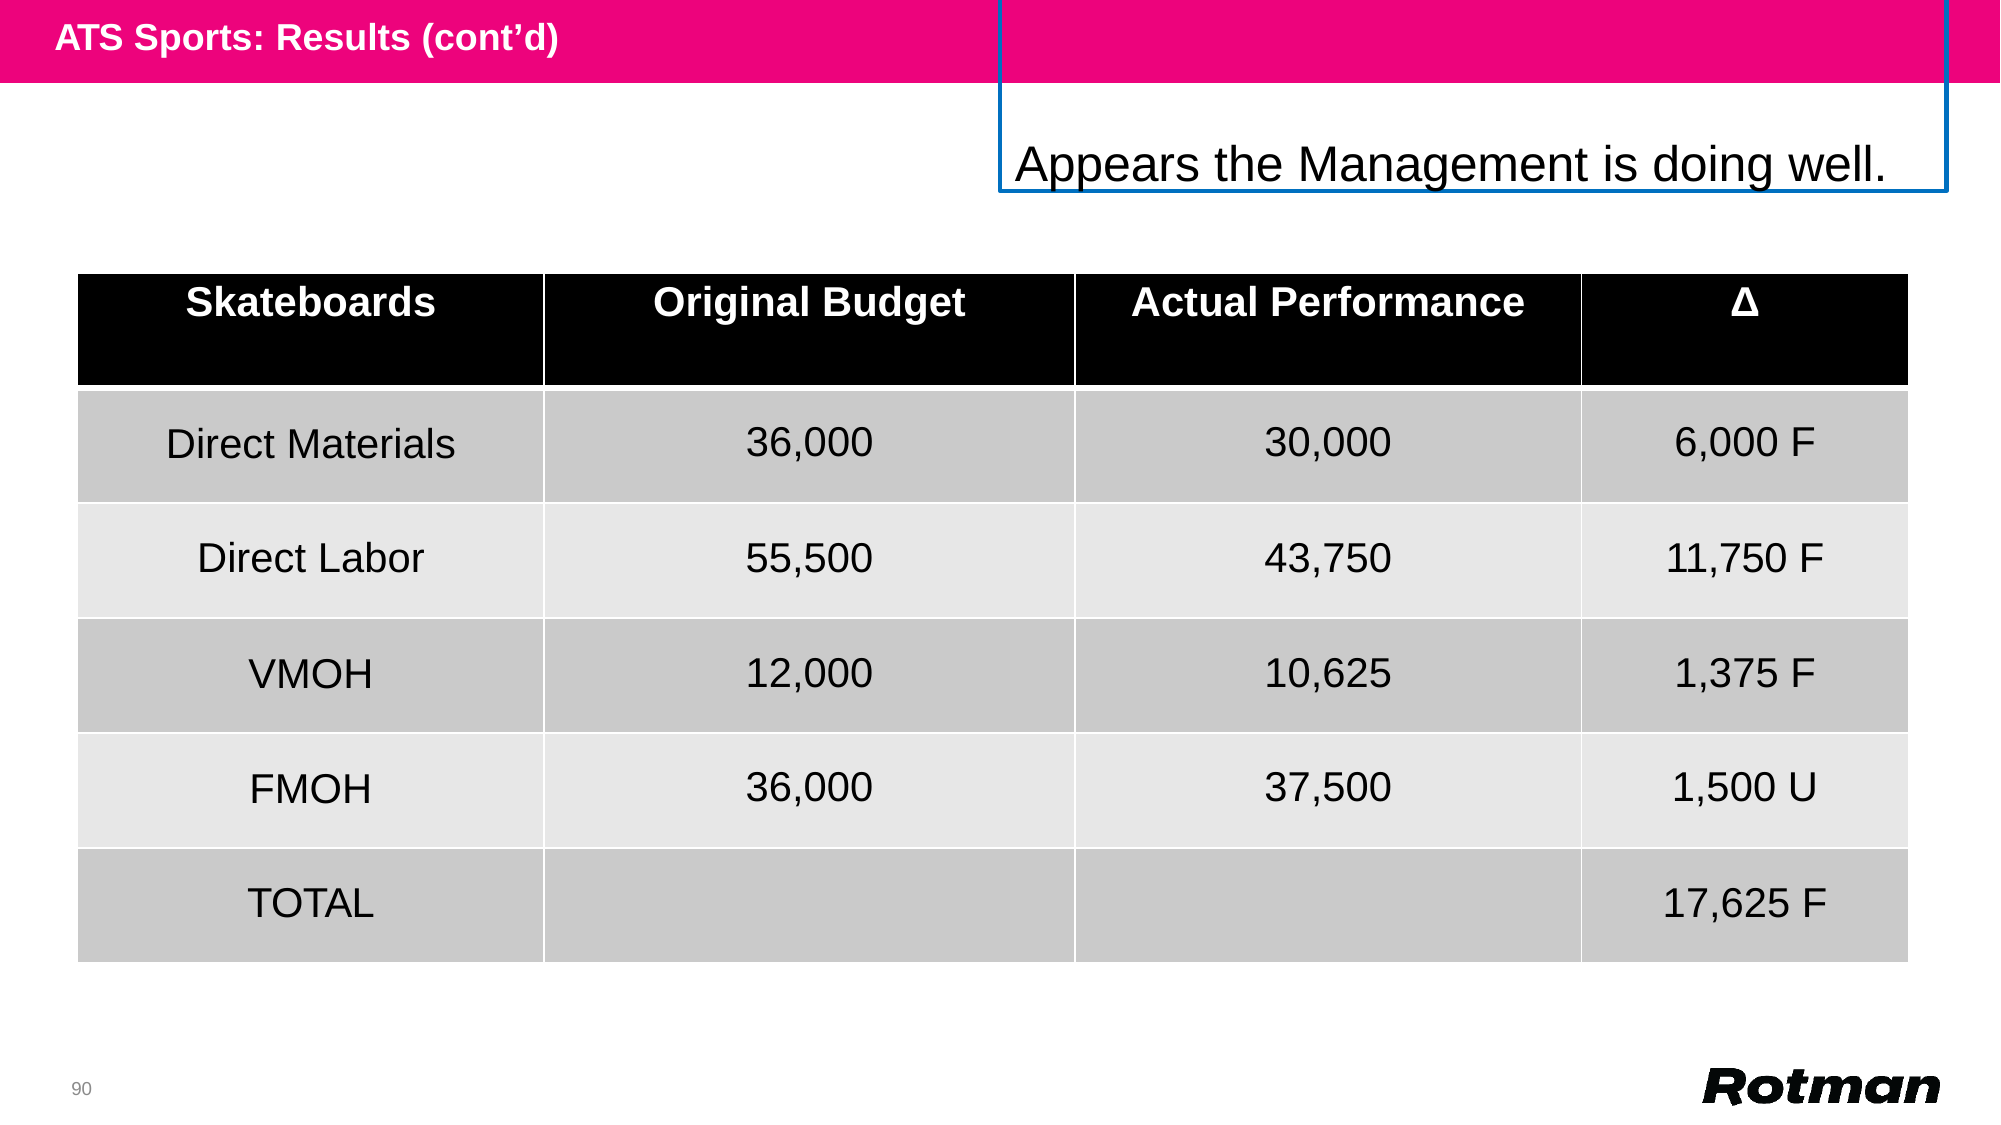

ATS Sports: Results (cont’d)

Appears the Management is doing well.
| Skateboards | Original Budget | Actual Performance | Δ |
| --- | --- | --- | --- |
| Direct Materials | 36,000 | 30,000 | 6,000 F |
| Direct Labor | 55,500 | 43,750 | 11,750 F |
| VMOH | 12,000 | 10,625 | 1,375 F |
| FMOH | 36,000 | 37,500 | 1,500 U |
| TOTAL |  |  | 17,625 F |
90